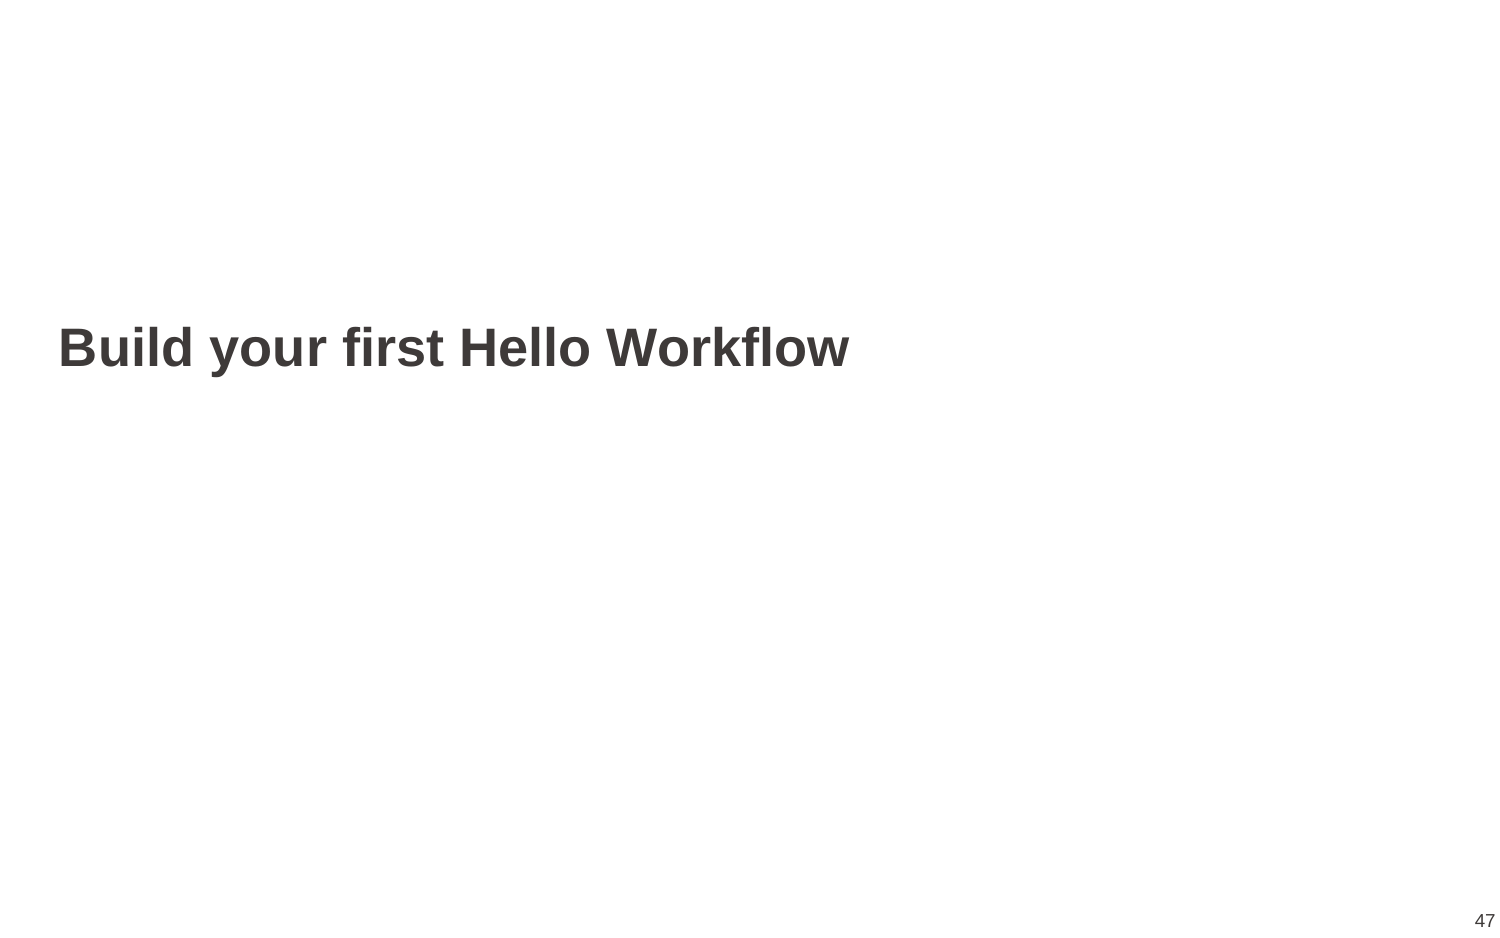

# Build your first Hello Workflow
47